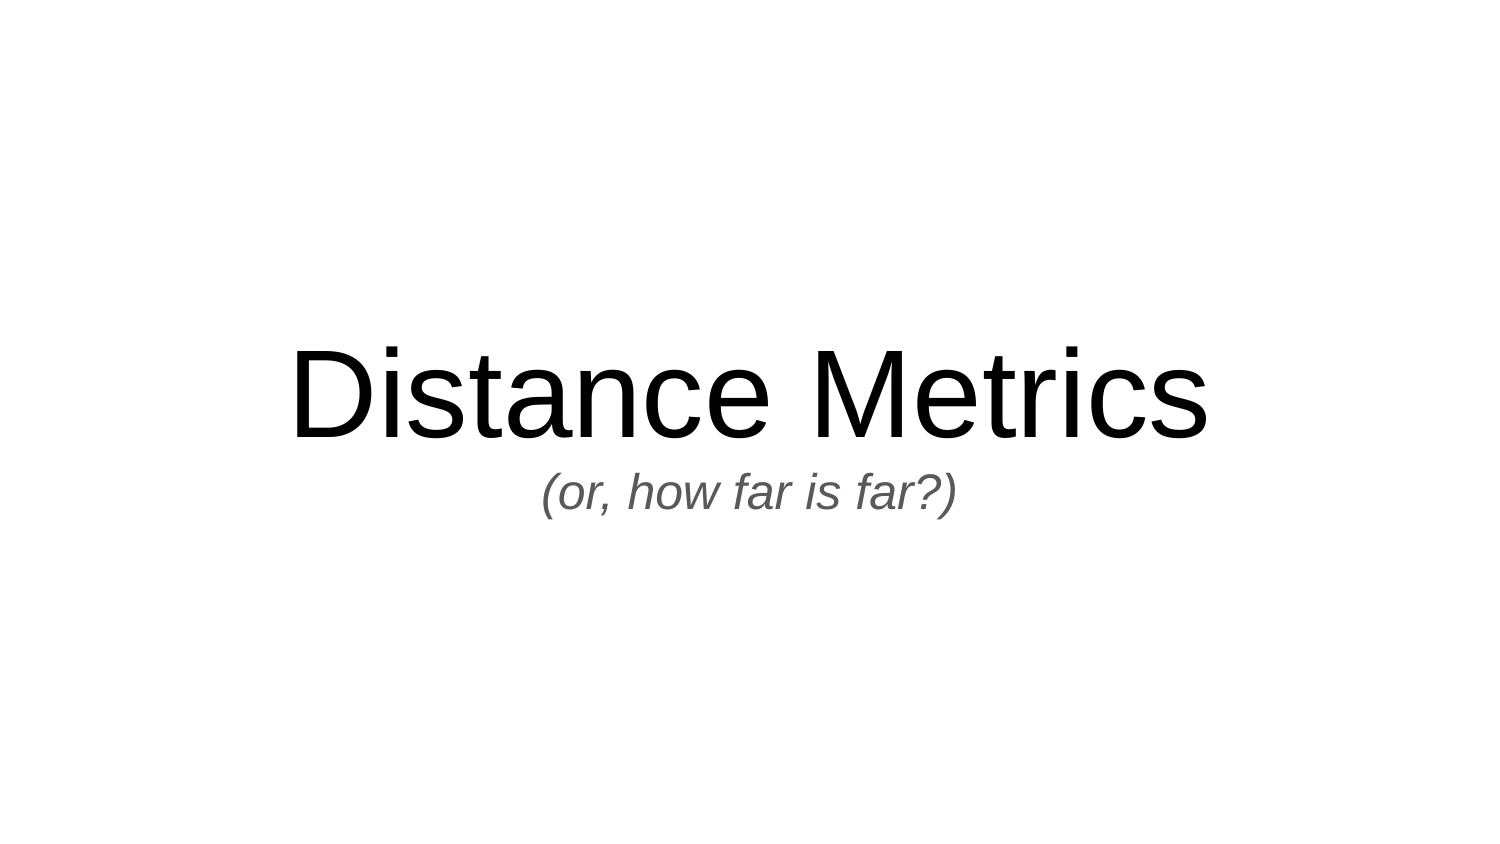

# Distance Metrics
(or, how far is far?)